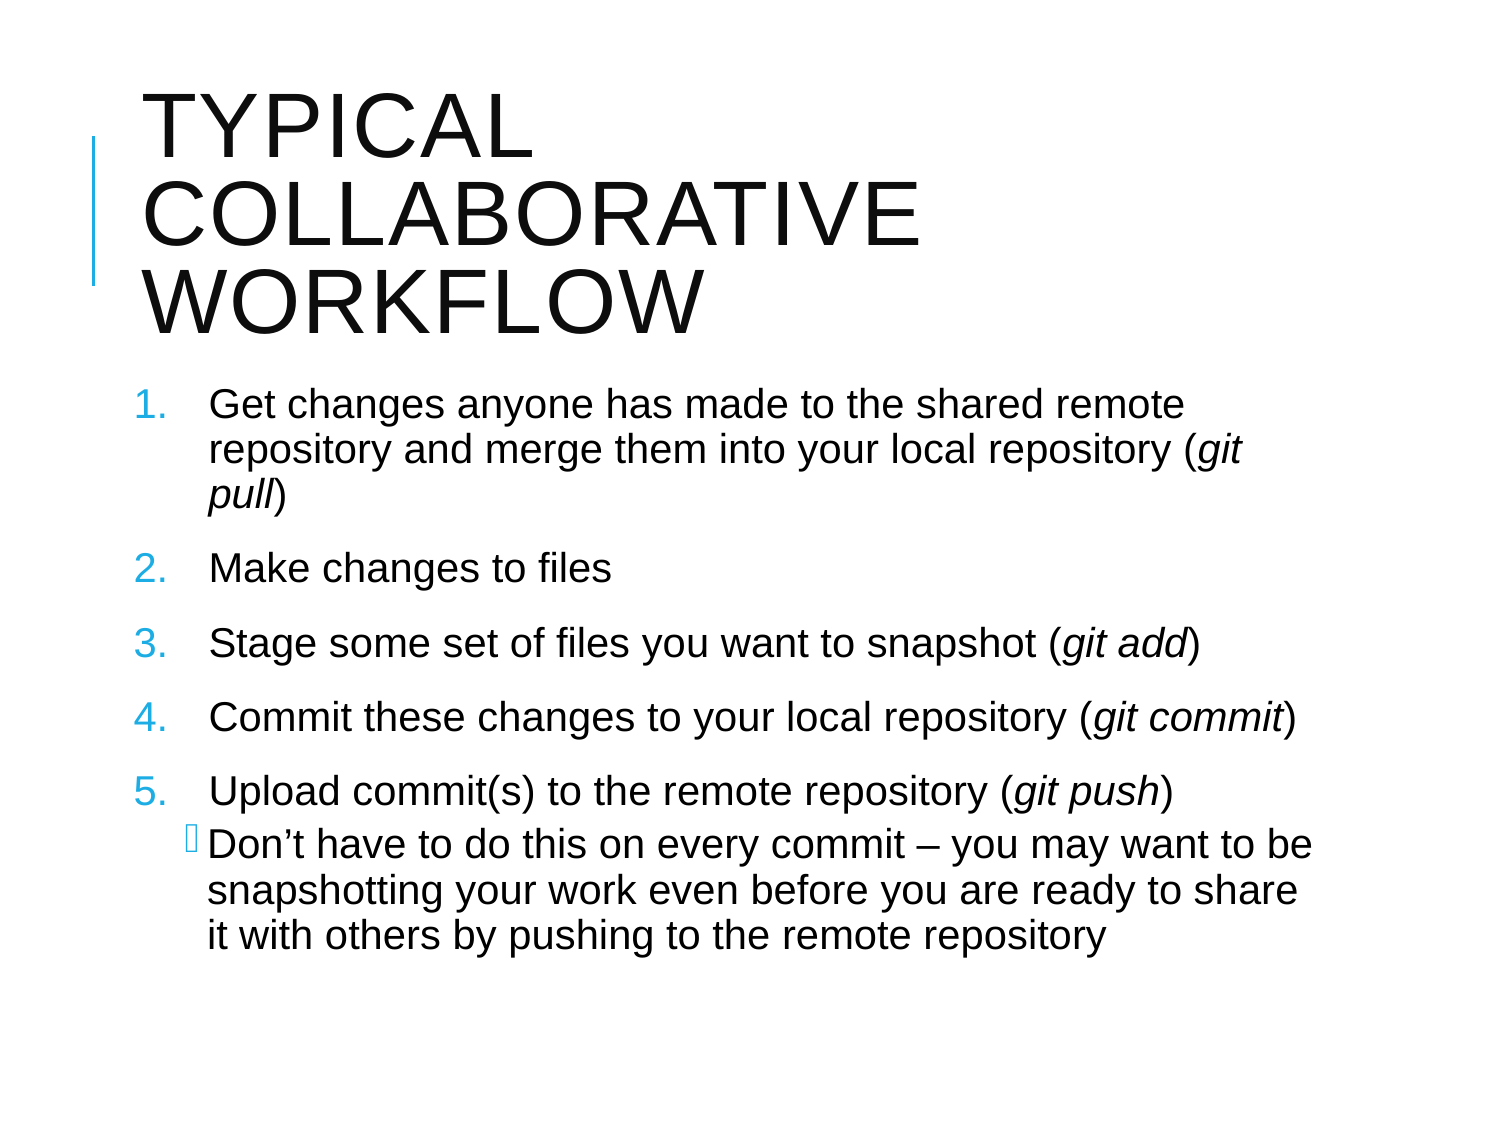

# Typical Collaborative Workflow
Get changes anyone has made to the shared remote repository and merge them into your local repository (git pull)
Make changes to files
Stage some set of files you want to snapshot (git add)
Commit these changes to your local repository (git commit)
Upload commit(s) to the remote repository (git push)
Don’t have to do this on every commit – you may want to be snapshotting your work even before you are ready to share it with others by pushing to the remote repository